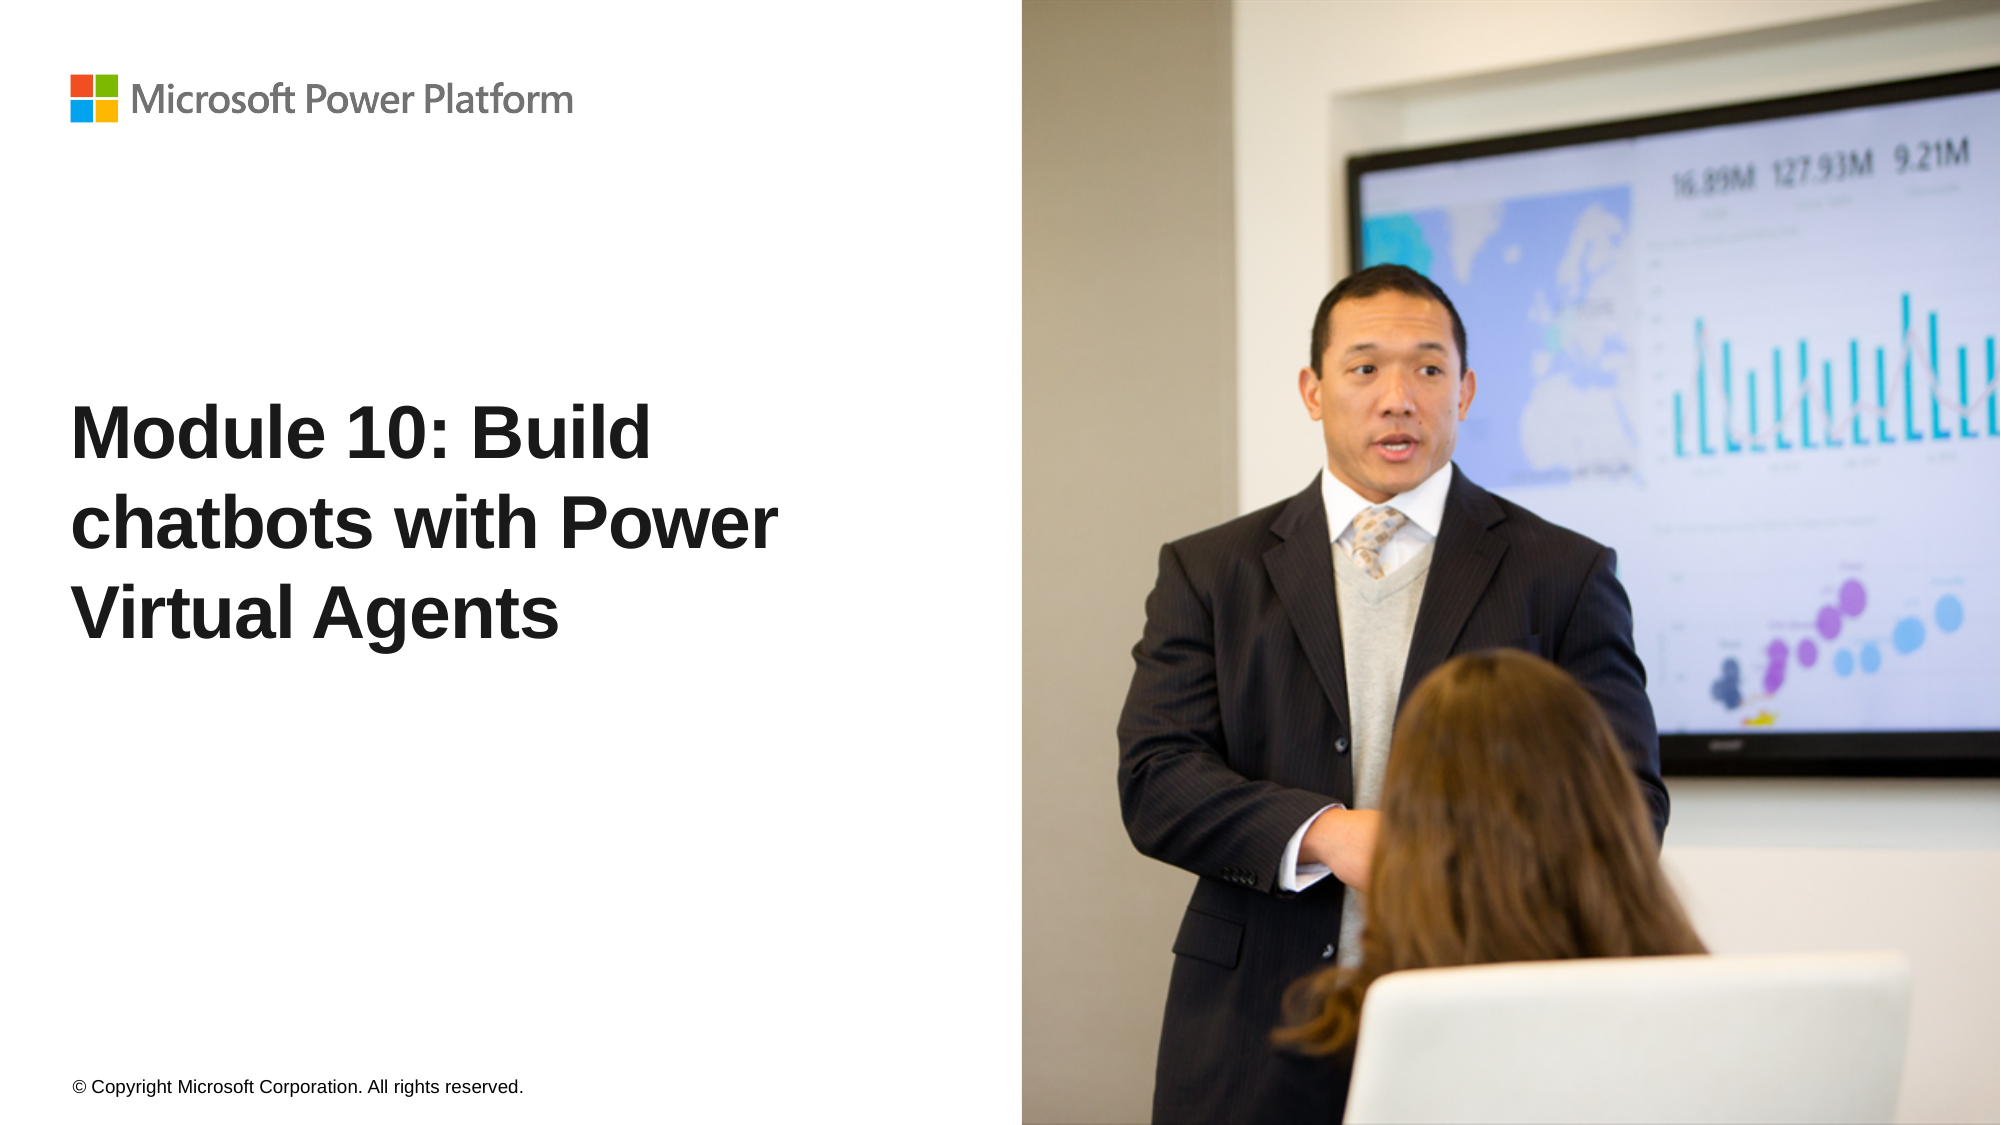

# Module 10: Build chatbots with Power Virtual Agents